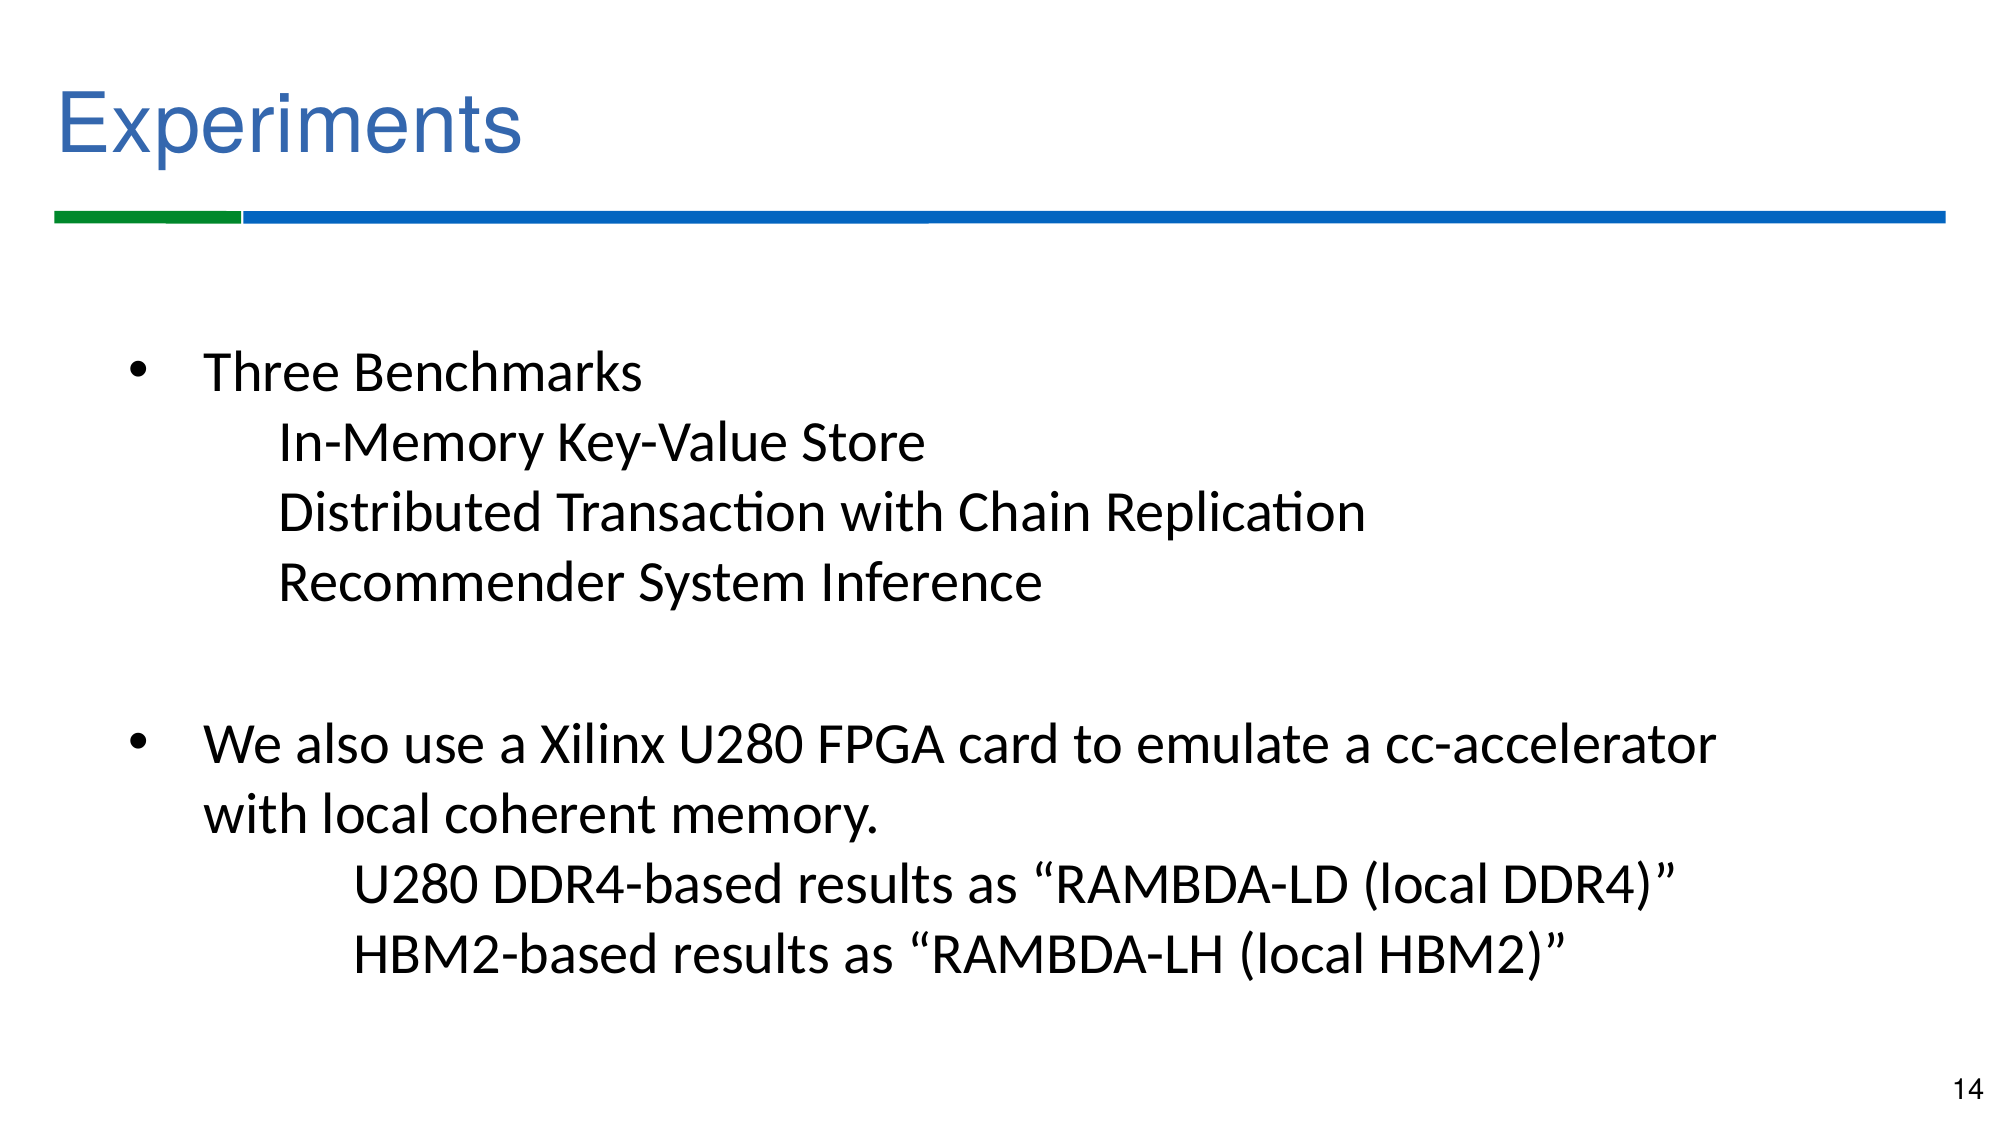

Experiments

Three Benchmarks
	In-Memory Key-Value Store
	Distributed Transaction with Chain Replication
	Recommender System Inference

We also use a Xilinx U280 FPGA card to emulate a cc-accelerator with local coherent memory.
	U280 DDR4-based results as “RAMBDA-LD (local DDR4)”
	HBM2-based results as “RAMBDA-LH (local HBM2)”
14